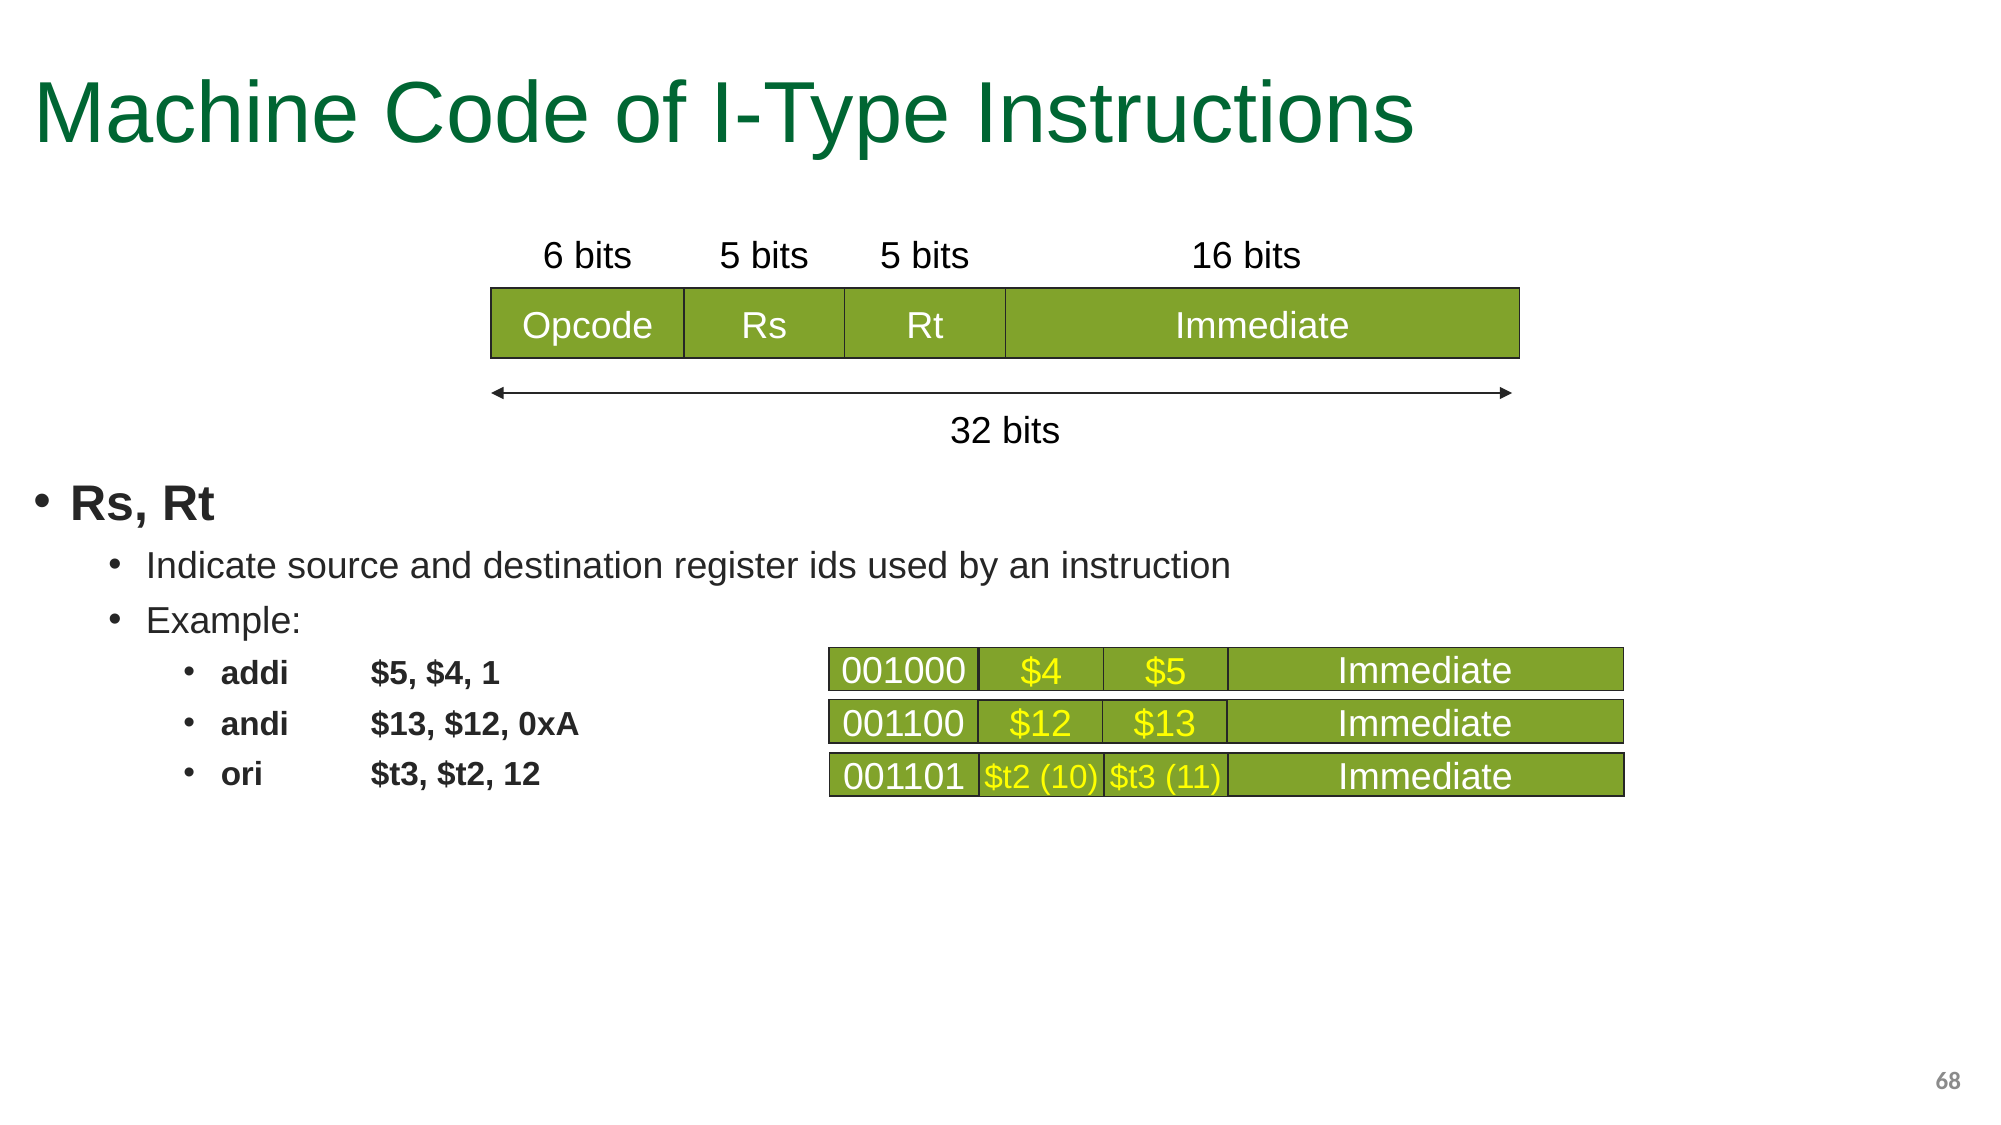

# Machine Code of I-Type Instructions
6 bits
5 bits
5 bits
16 bits
Opcode
Rs
Rt
Immediate
32 bits
Rs, Rt
Indicate source and destination register ids used by an instruction
Example:
addi	$5, $4, 1
andi	$13, $12, 0xA
ori 	$t3, $t2, 12

001000
00100
00101
Immediate
$4
$5
001100
01100
01101
Immediate
$12
$13
001101
01010
01011
Immediate
$t2 (10)
$t3 (11)
68